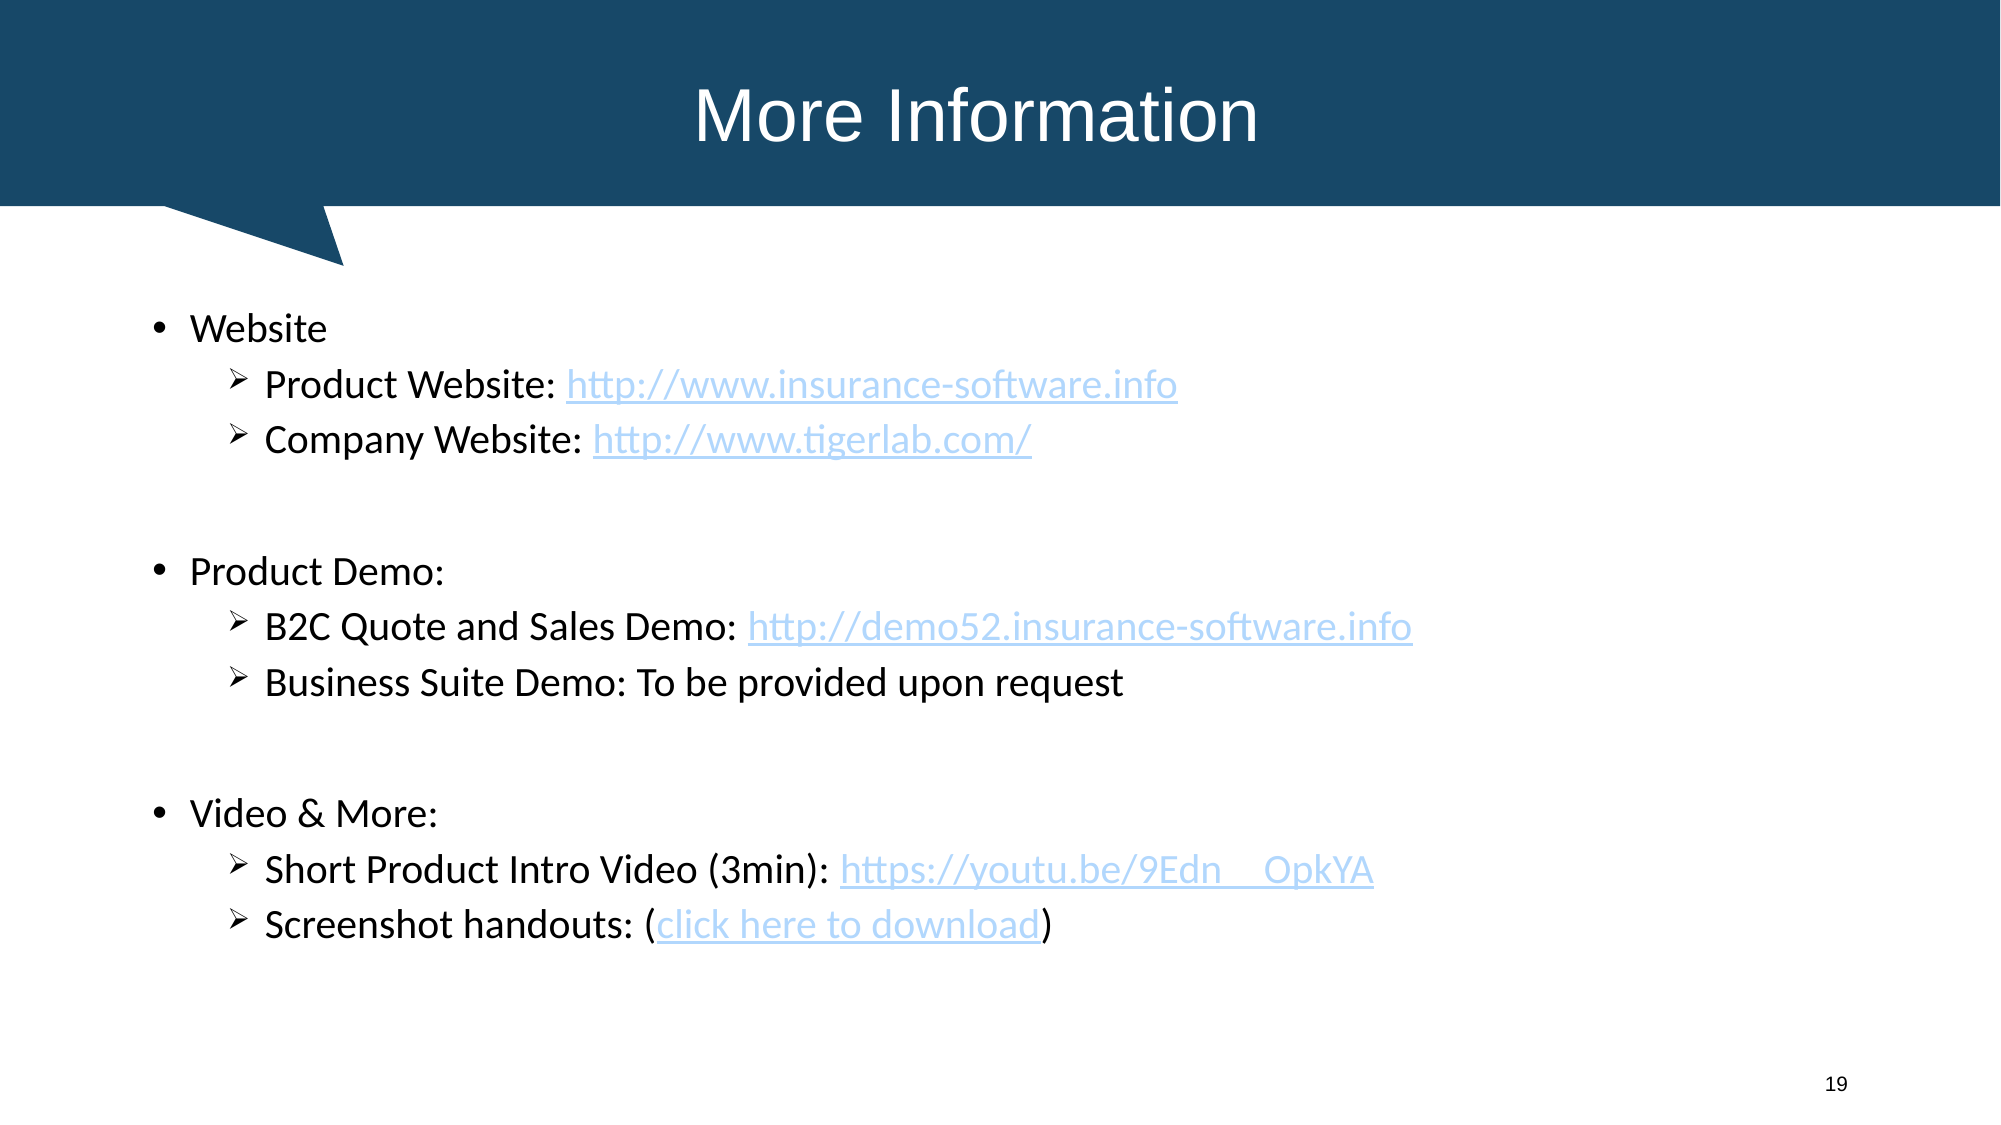

More Information
Website
Product Website: http://www.insurance-software.info
Company Website: http://www.tigerlab.com/

Product Demo:
B2C Quote and Sales Demo: http://demo52.insurance-software.info
Business Suite Demo: To be provided upon request

Video & More:
Short Product Intro Video (3min): https://youtu.be/9Edn__OpkYA
Screenshot handouts: (click here to download)

19